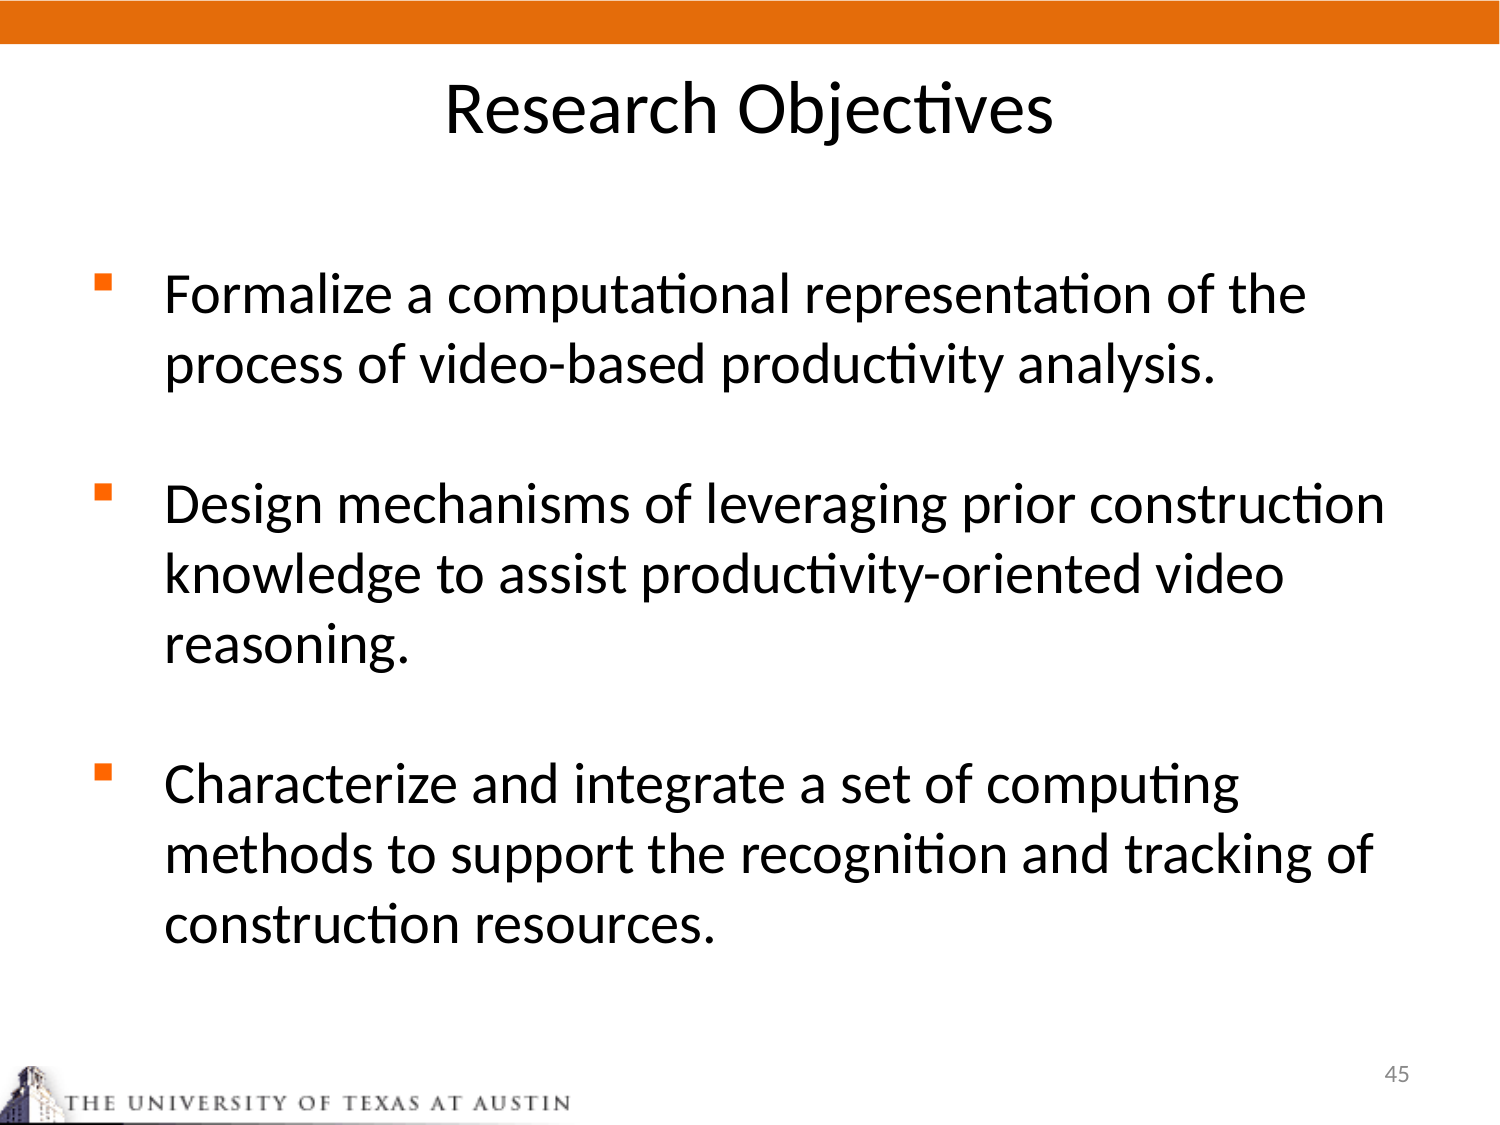

# Research Objectives
Formalize a computational representation of the process of video-based productivity analysis.

Design mechanisms of leveraging prior construction knowledge to assist productivity-oriented video reasoning.

Characterize and integrate a set of computing methods to support the recognition and tracking of  construction resources.

45